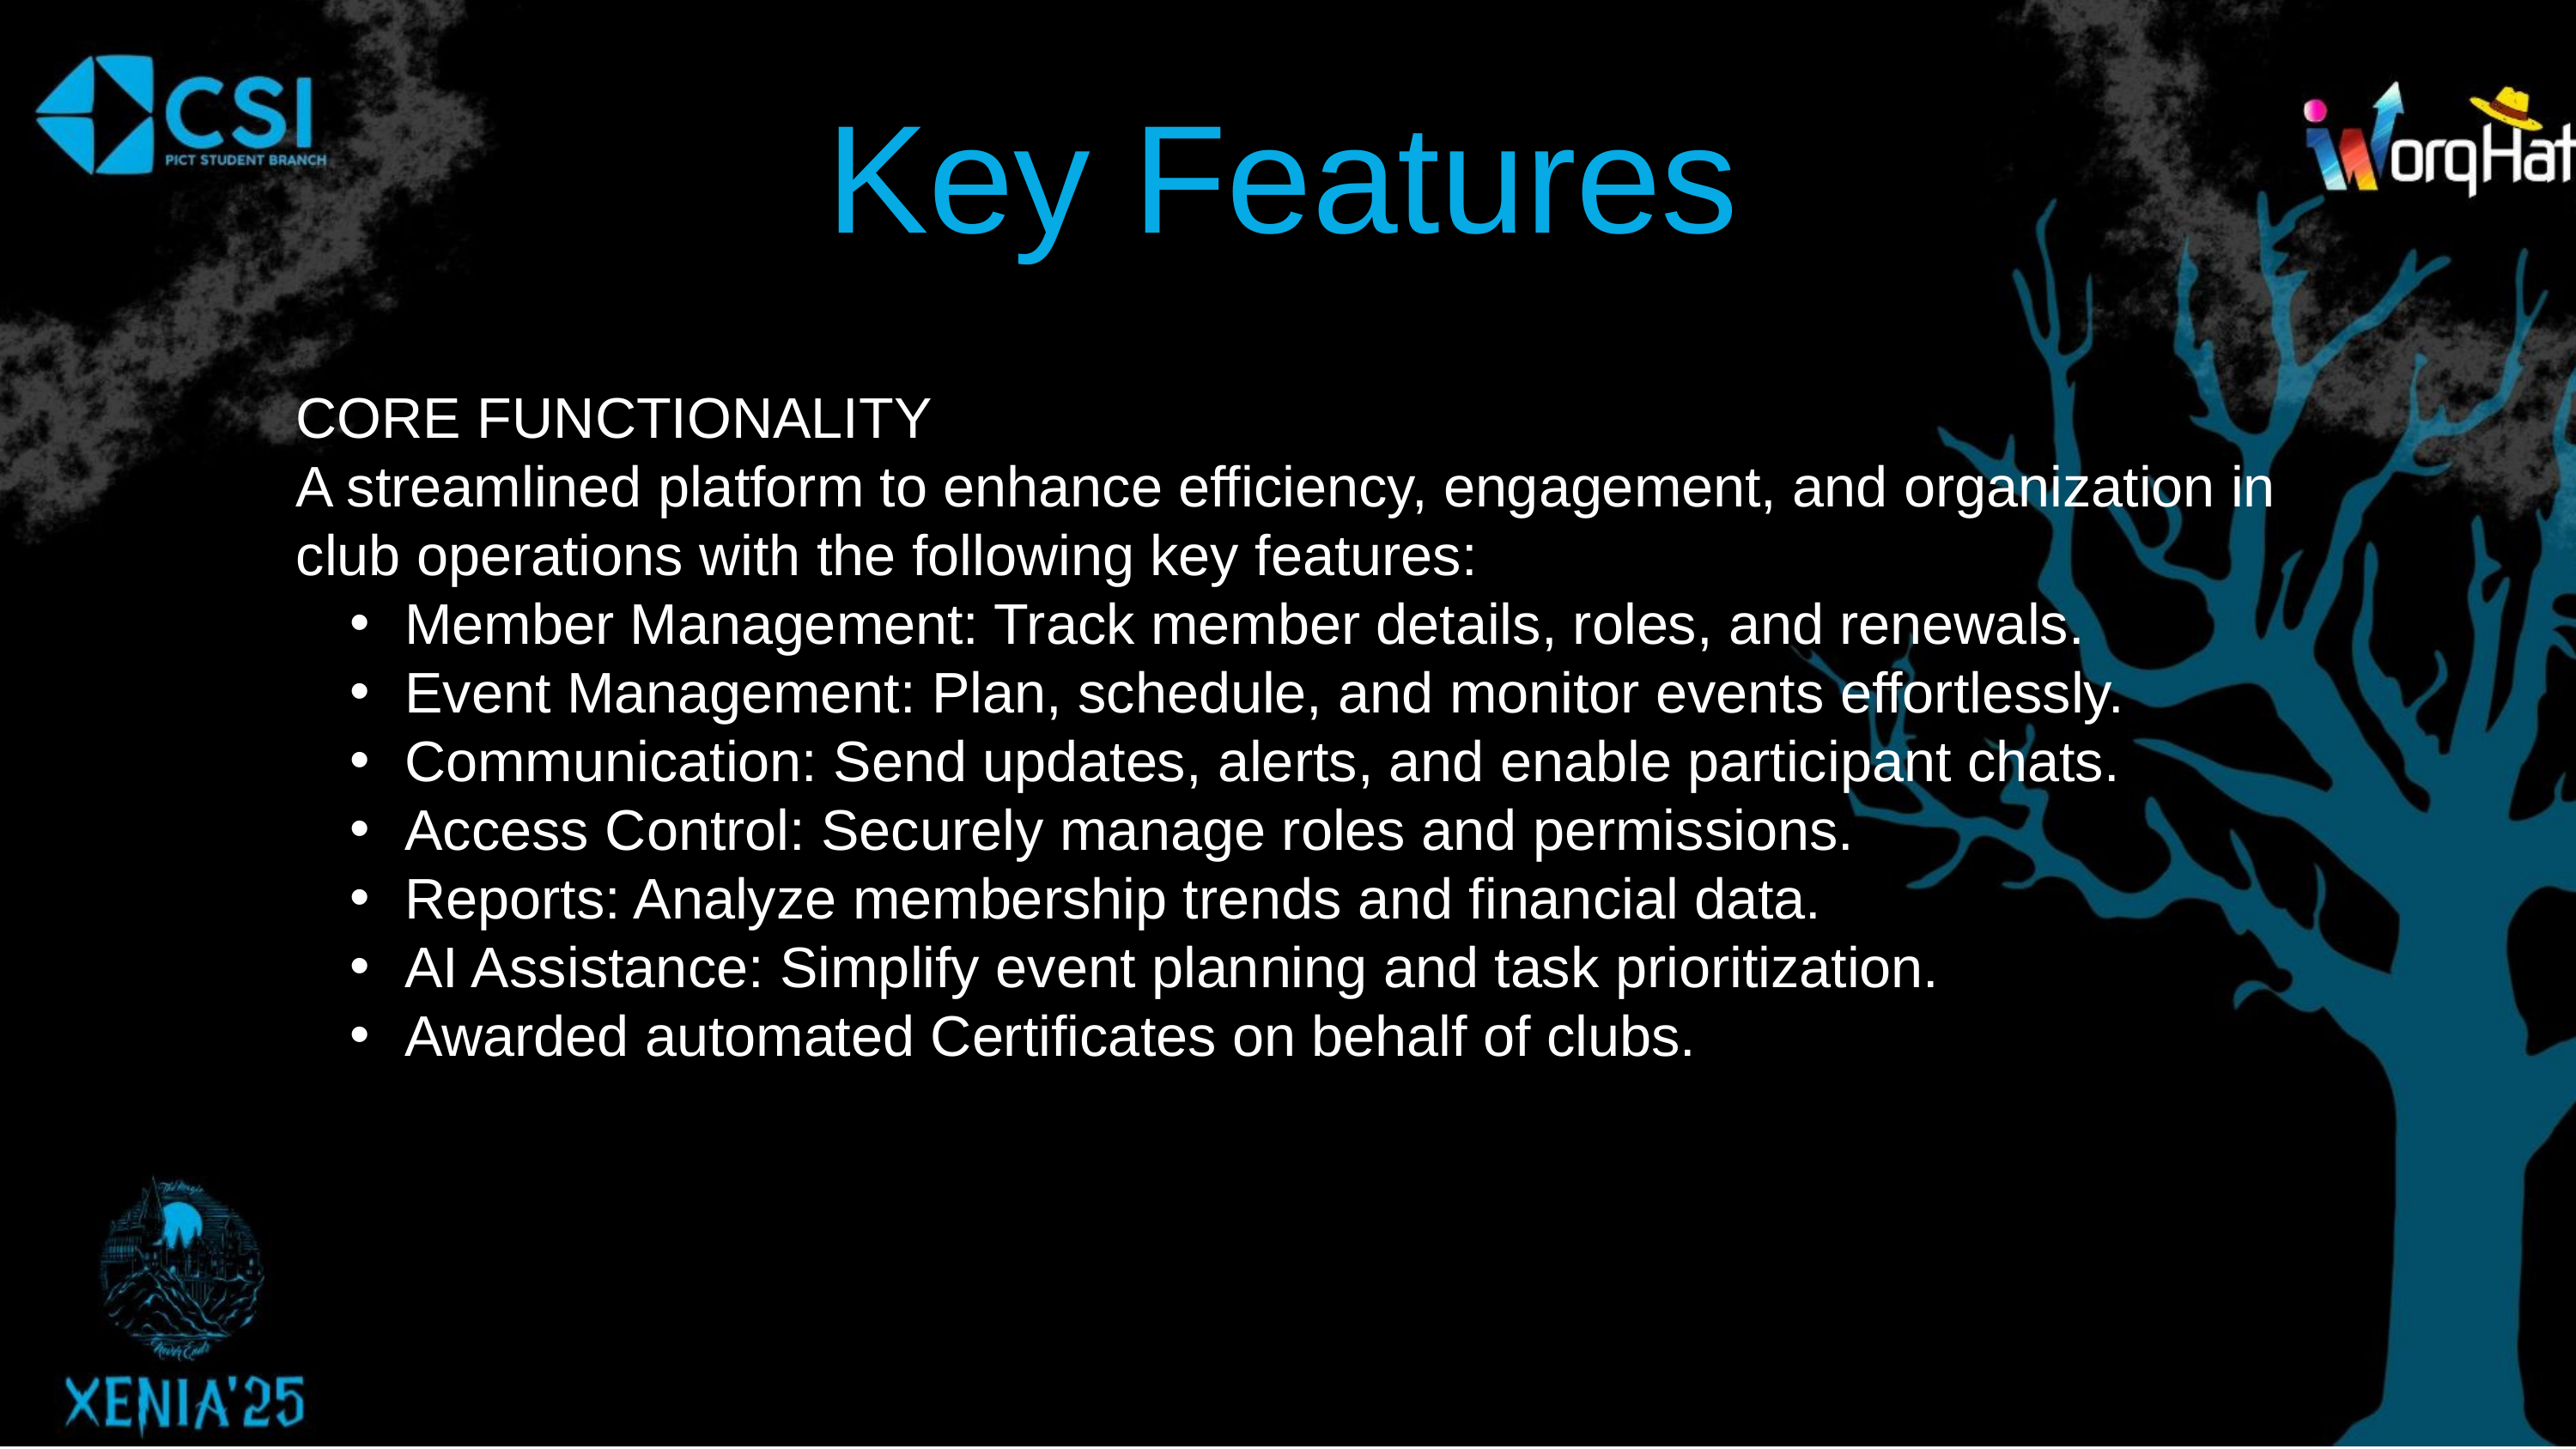

Key Features

CORE FUNCTIONALITY
A streamlined platform to enhance efficiency, engagement, and organization in club operations with the following key features:
Member Management: Track member details, roles, and renewals.
Event Management: Plan, schedule, and monitor events effortlessly.
Communication: Send updates, alerts, and enable participant chats.
Access Control: Securely manage roles and permissions.
Reports: Analyze membership trends and financial data.
AI Assistance: Simplify event planning and task prioritization.
Awarded automated Certificates on behalf of clubs.